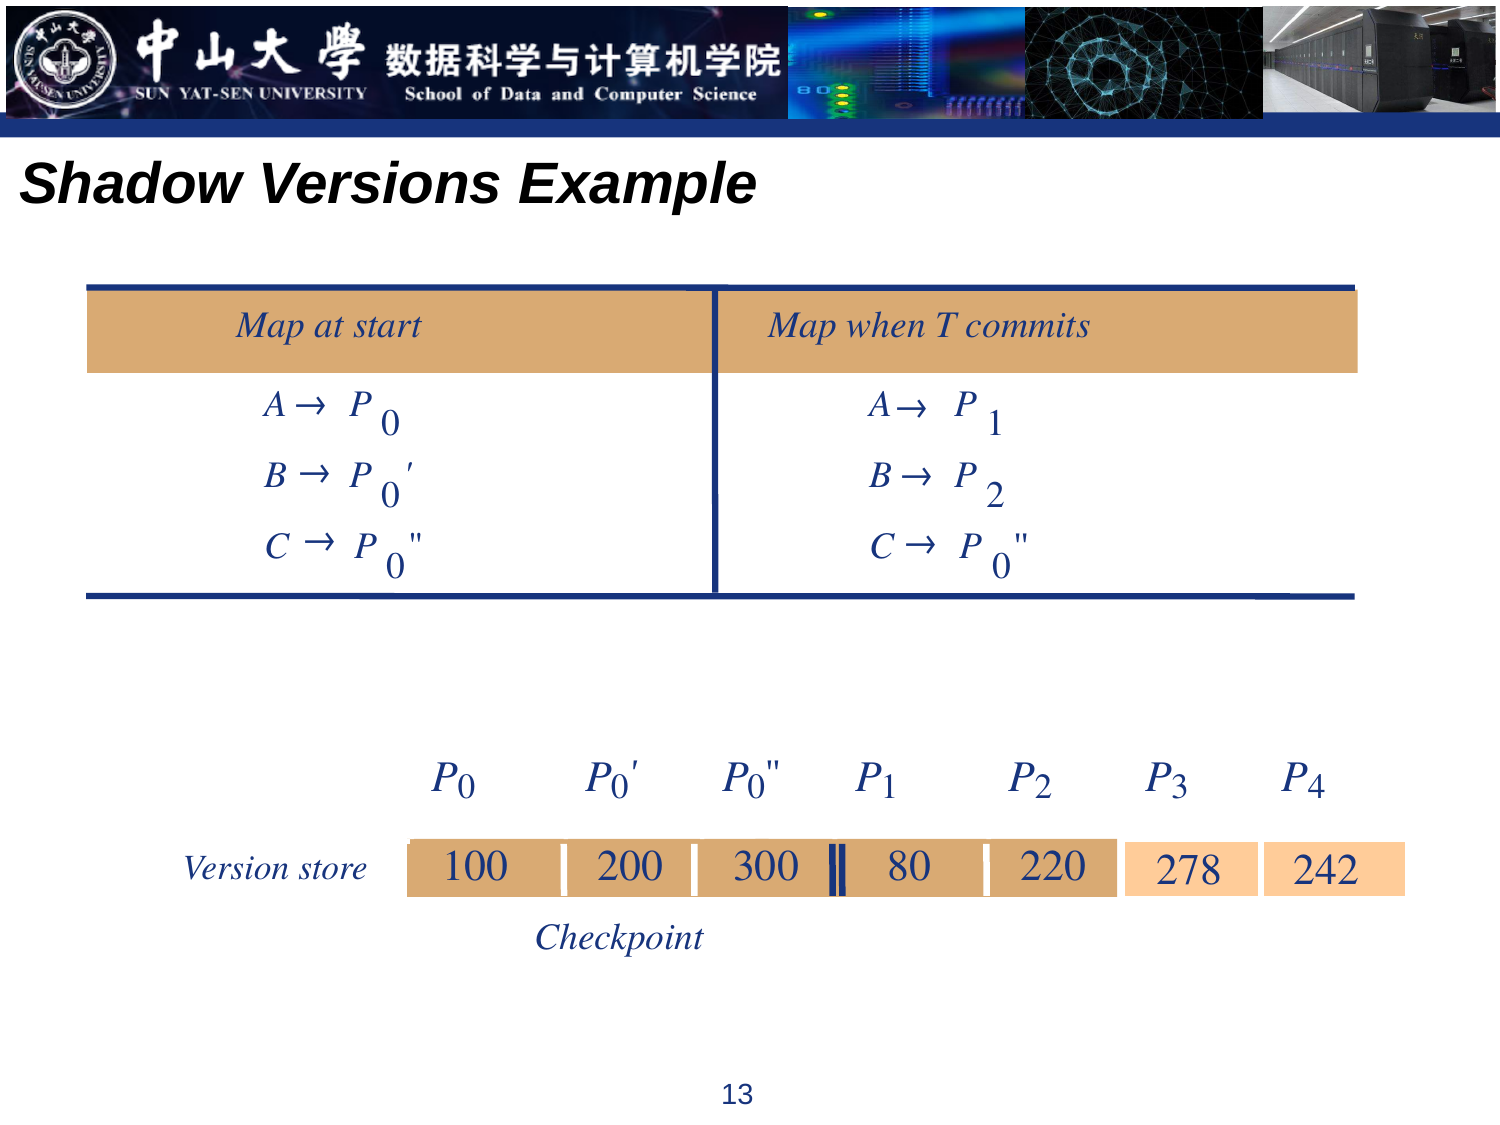

Shadow Versions Example

Map at start
Map when T commits
→
A

P
A

P
→
0
1
→
→
B

P
'
B

P
0
2
→
→
C

P
"
C

P
"
0
0

P
P
'
P
"
P
P
P
P
0
0
0
1
2
3
4
100
200
300
80
220

278
242

Version store

Checkpoint
13